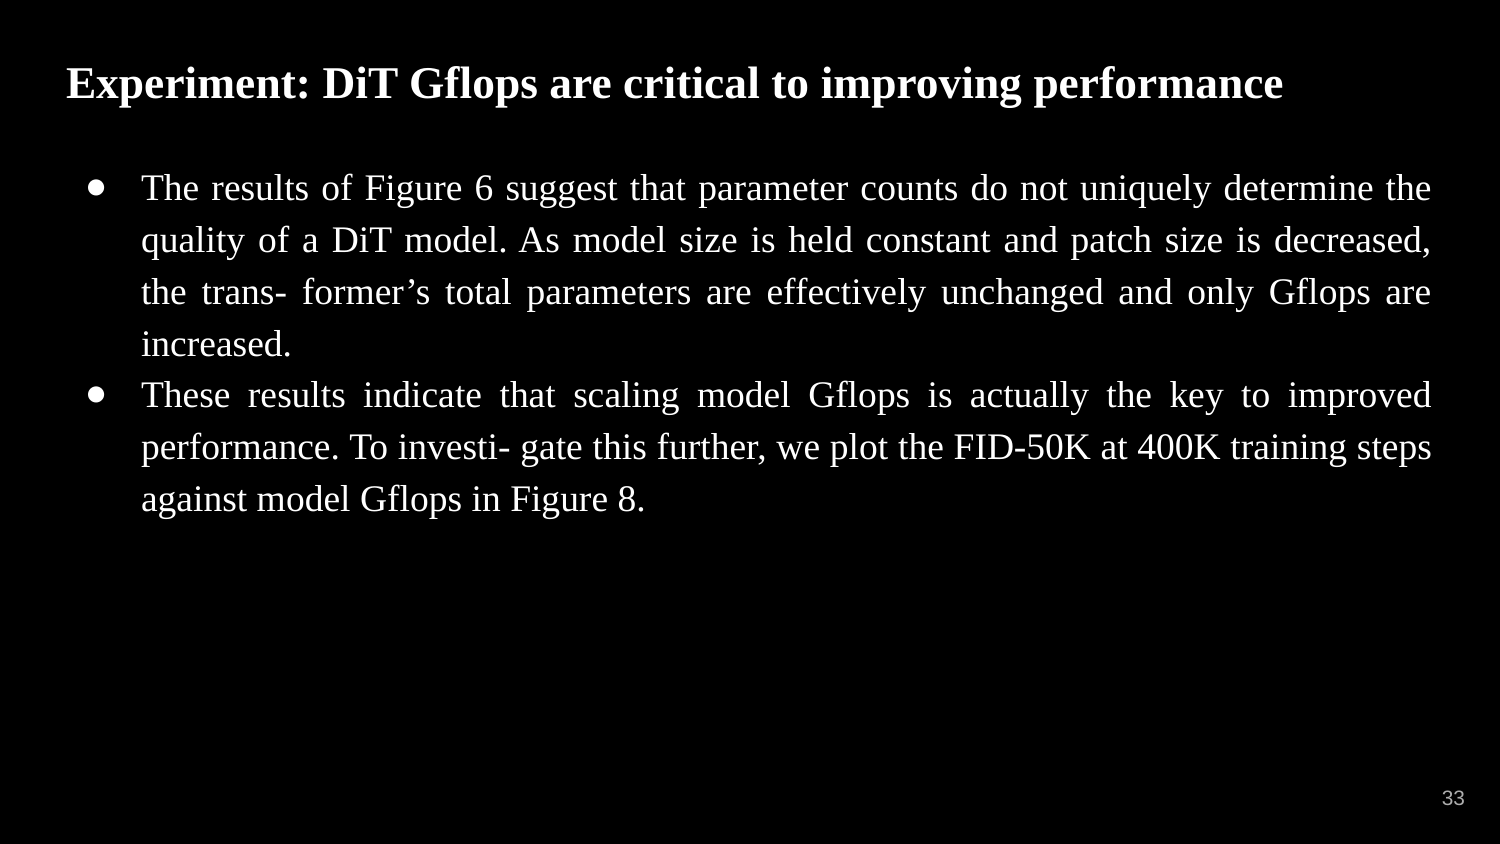

# Experiment: DiT Gflops are critical to improving performance

The results of Figure 6 suggest that parameter counts do not uniquely determine the quality of a DiT model. As model size is held constant and patch size is decreased, the trans- former’s total parameters are effectively unchanged and only Gflops are increased.
These results indicate that scaling model Gflops is actually the key to improved performance. To investi- gate this further, we plot the FID-50K at 400K training steps against model Gflops in Figure 8.
33